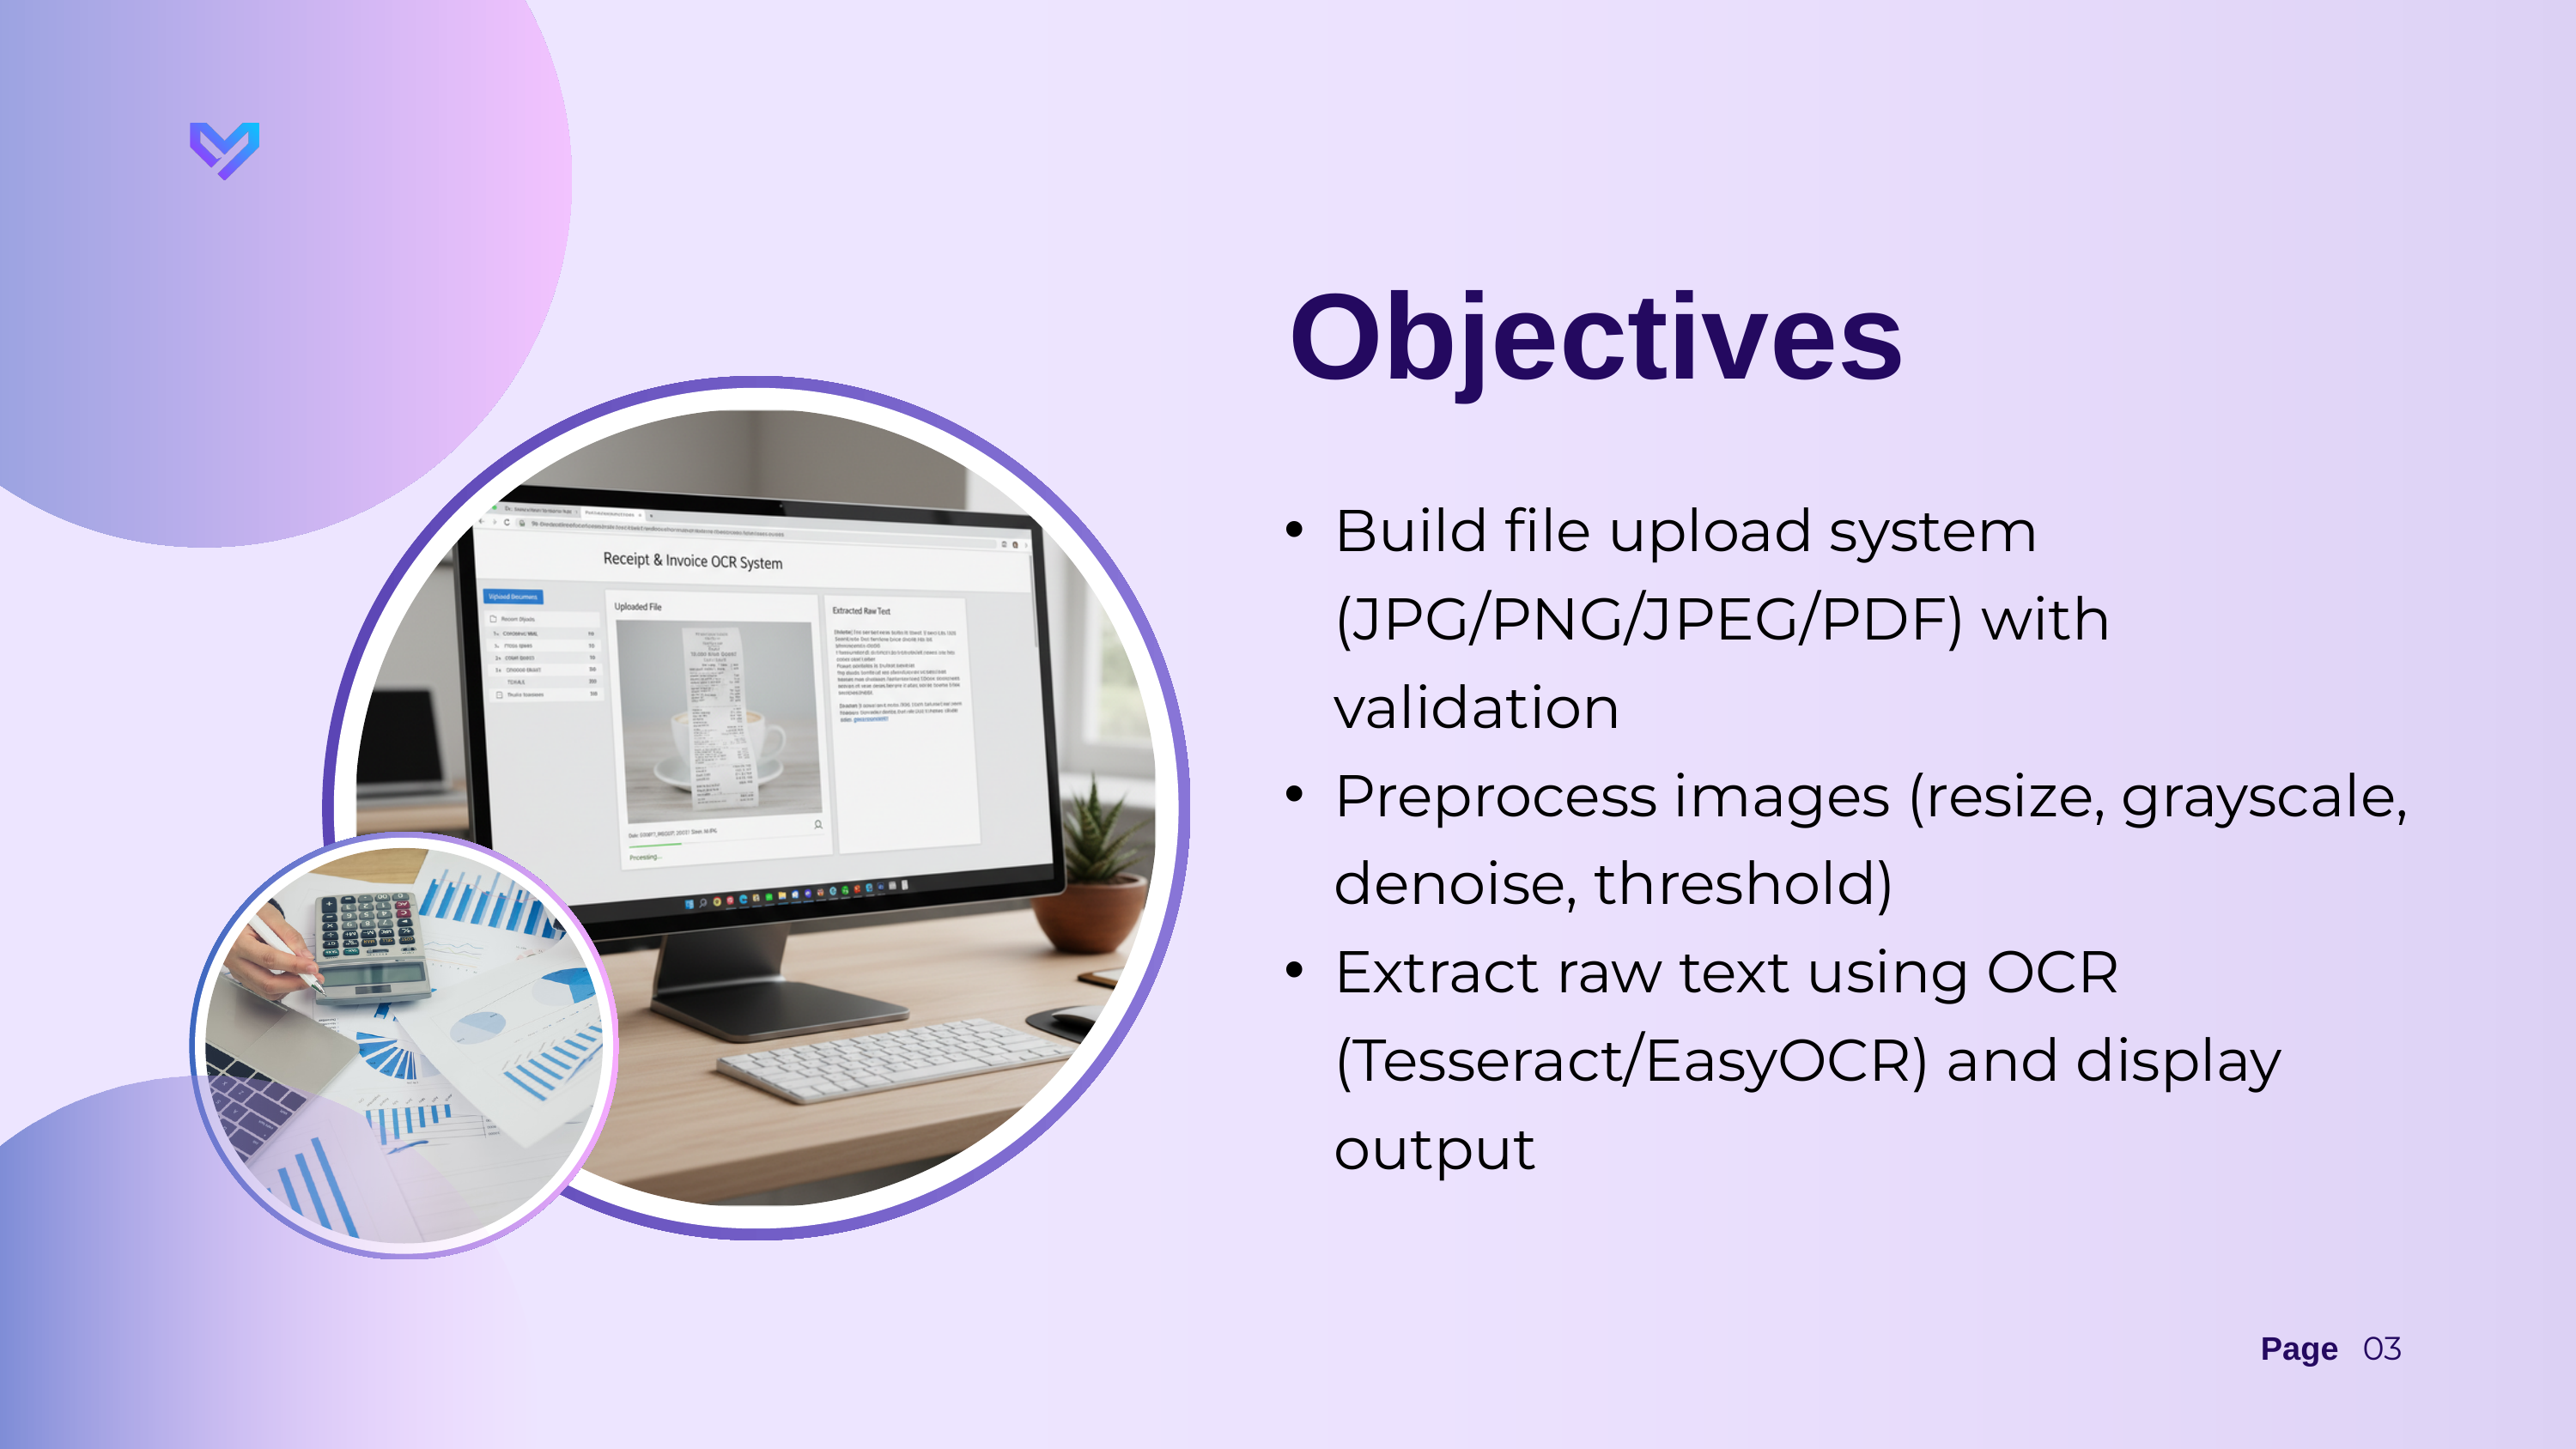

Objectives

Build file upload system (JPG/PNG/JPEG/PDF) with validation
Preprocess images (resize, grayscale, denoise, threshold)
Extract raw text using OCR (Tesseract/EasyOCR) and display output

Page
03